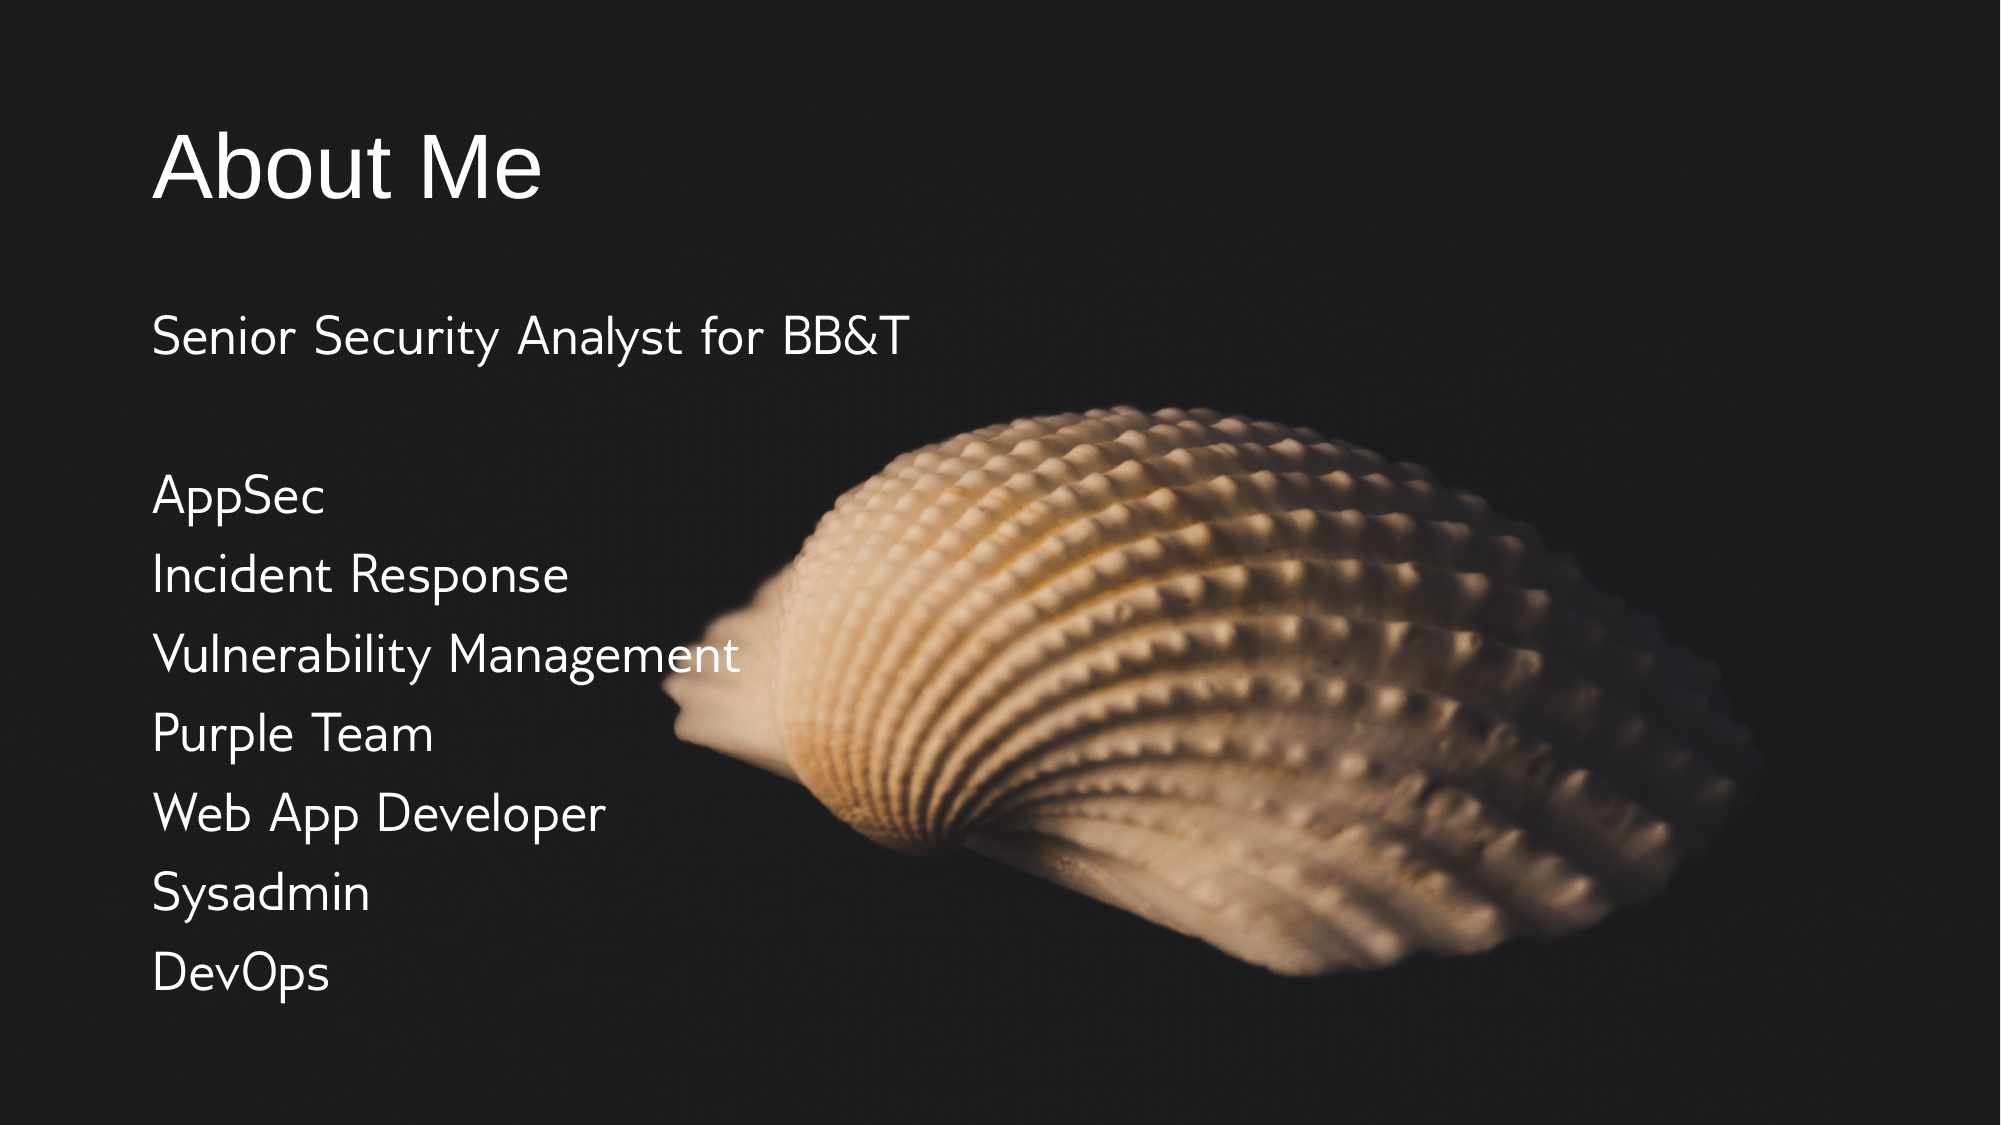

# About Me
Senior Security Analyst for BB&T

AppSec
Incident Response
Vulnerability Management
Purple Team
Web App Developer
Sysadmin
DevOps